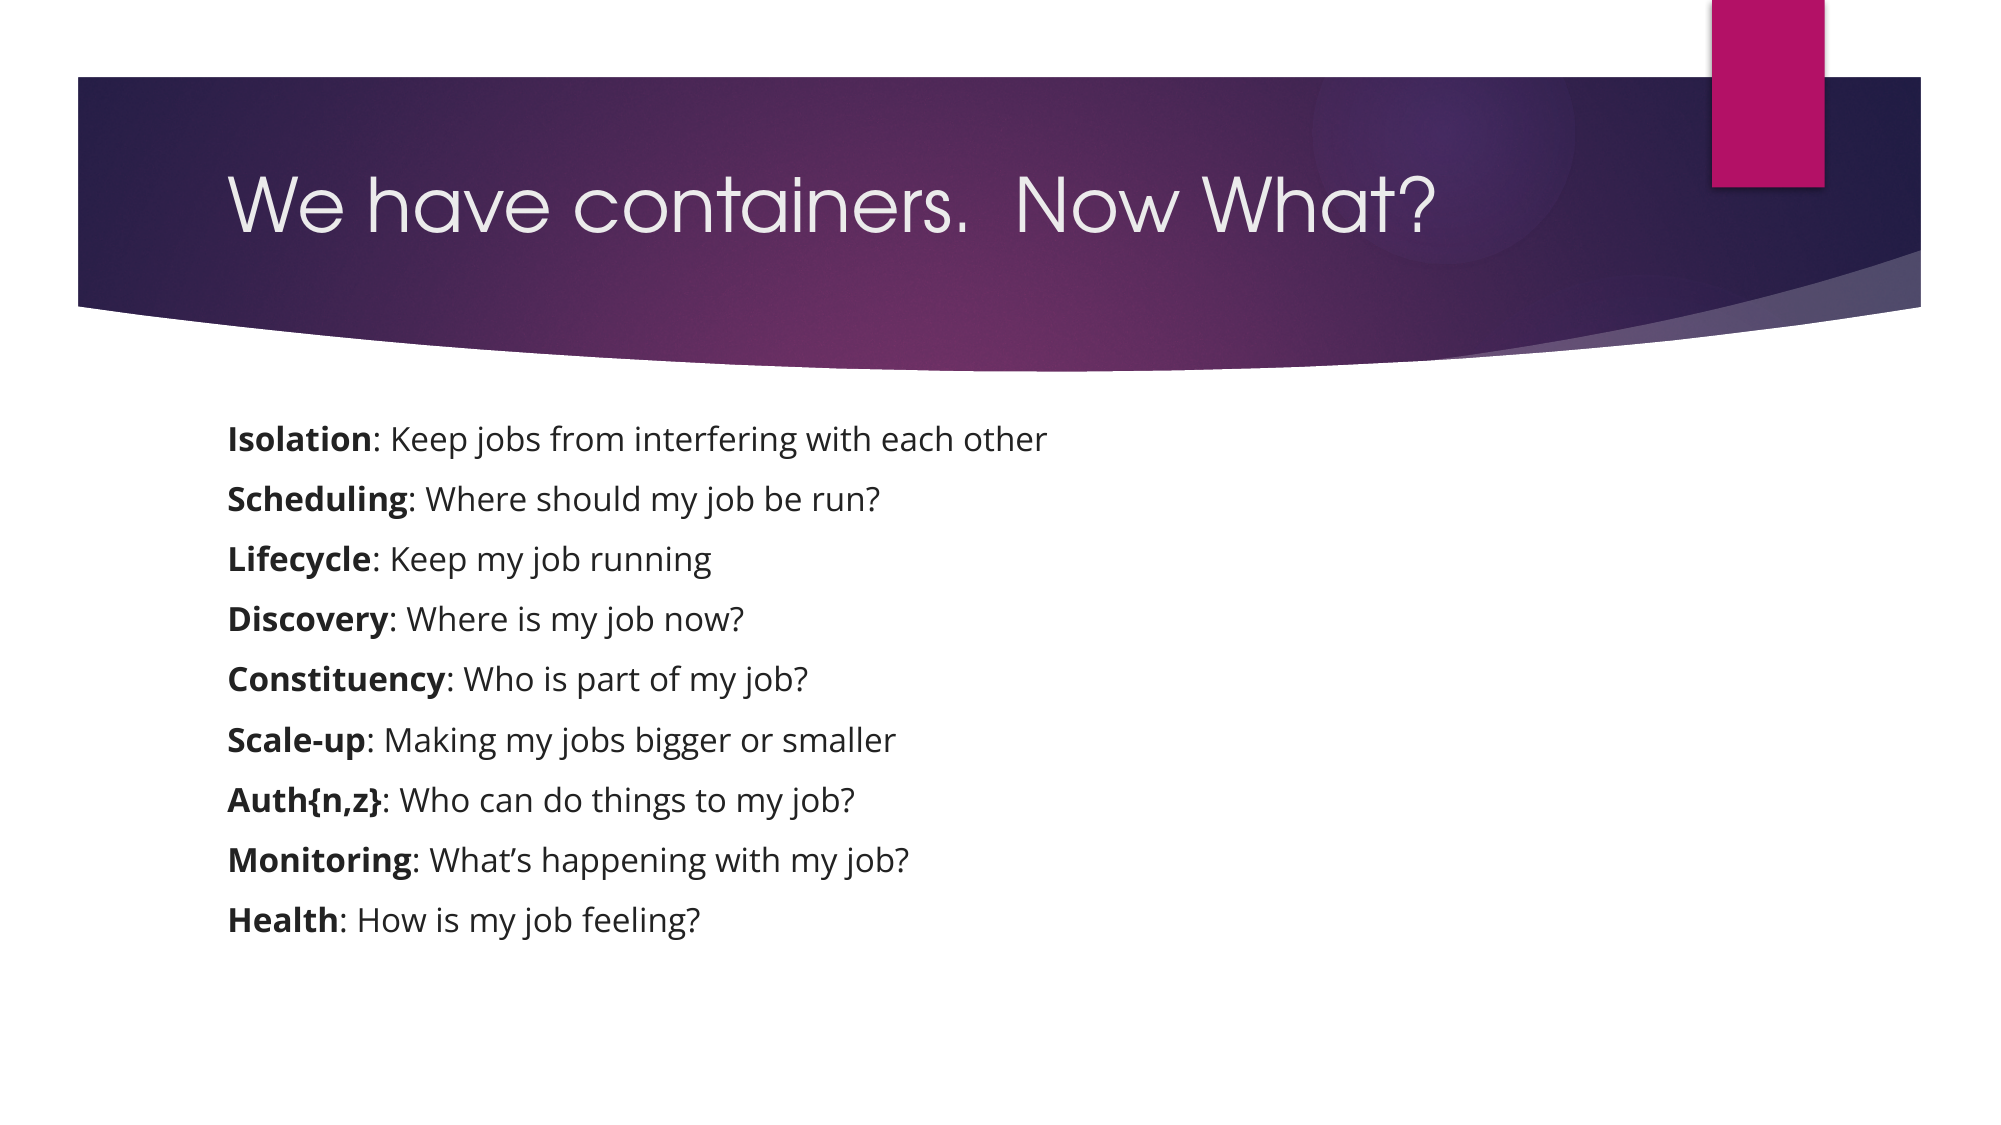

# We have containers.  Now What?
Isolation: Keep jobs from interfering with each other
Scheduling: Where should my job be run?
Lifecycle: Keep my job running
Discovery: Where is my job now?
Constituency: Who is part of my job?
Scale-up: Making my jobs bigger or smaller
Auth{n,z}: Who can do things to my job?
Monitoring: What’s happening with my job?
Health: How is my job feeling?